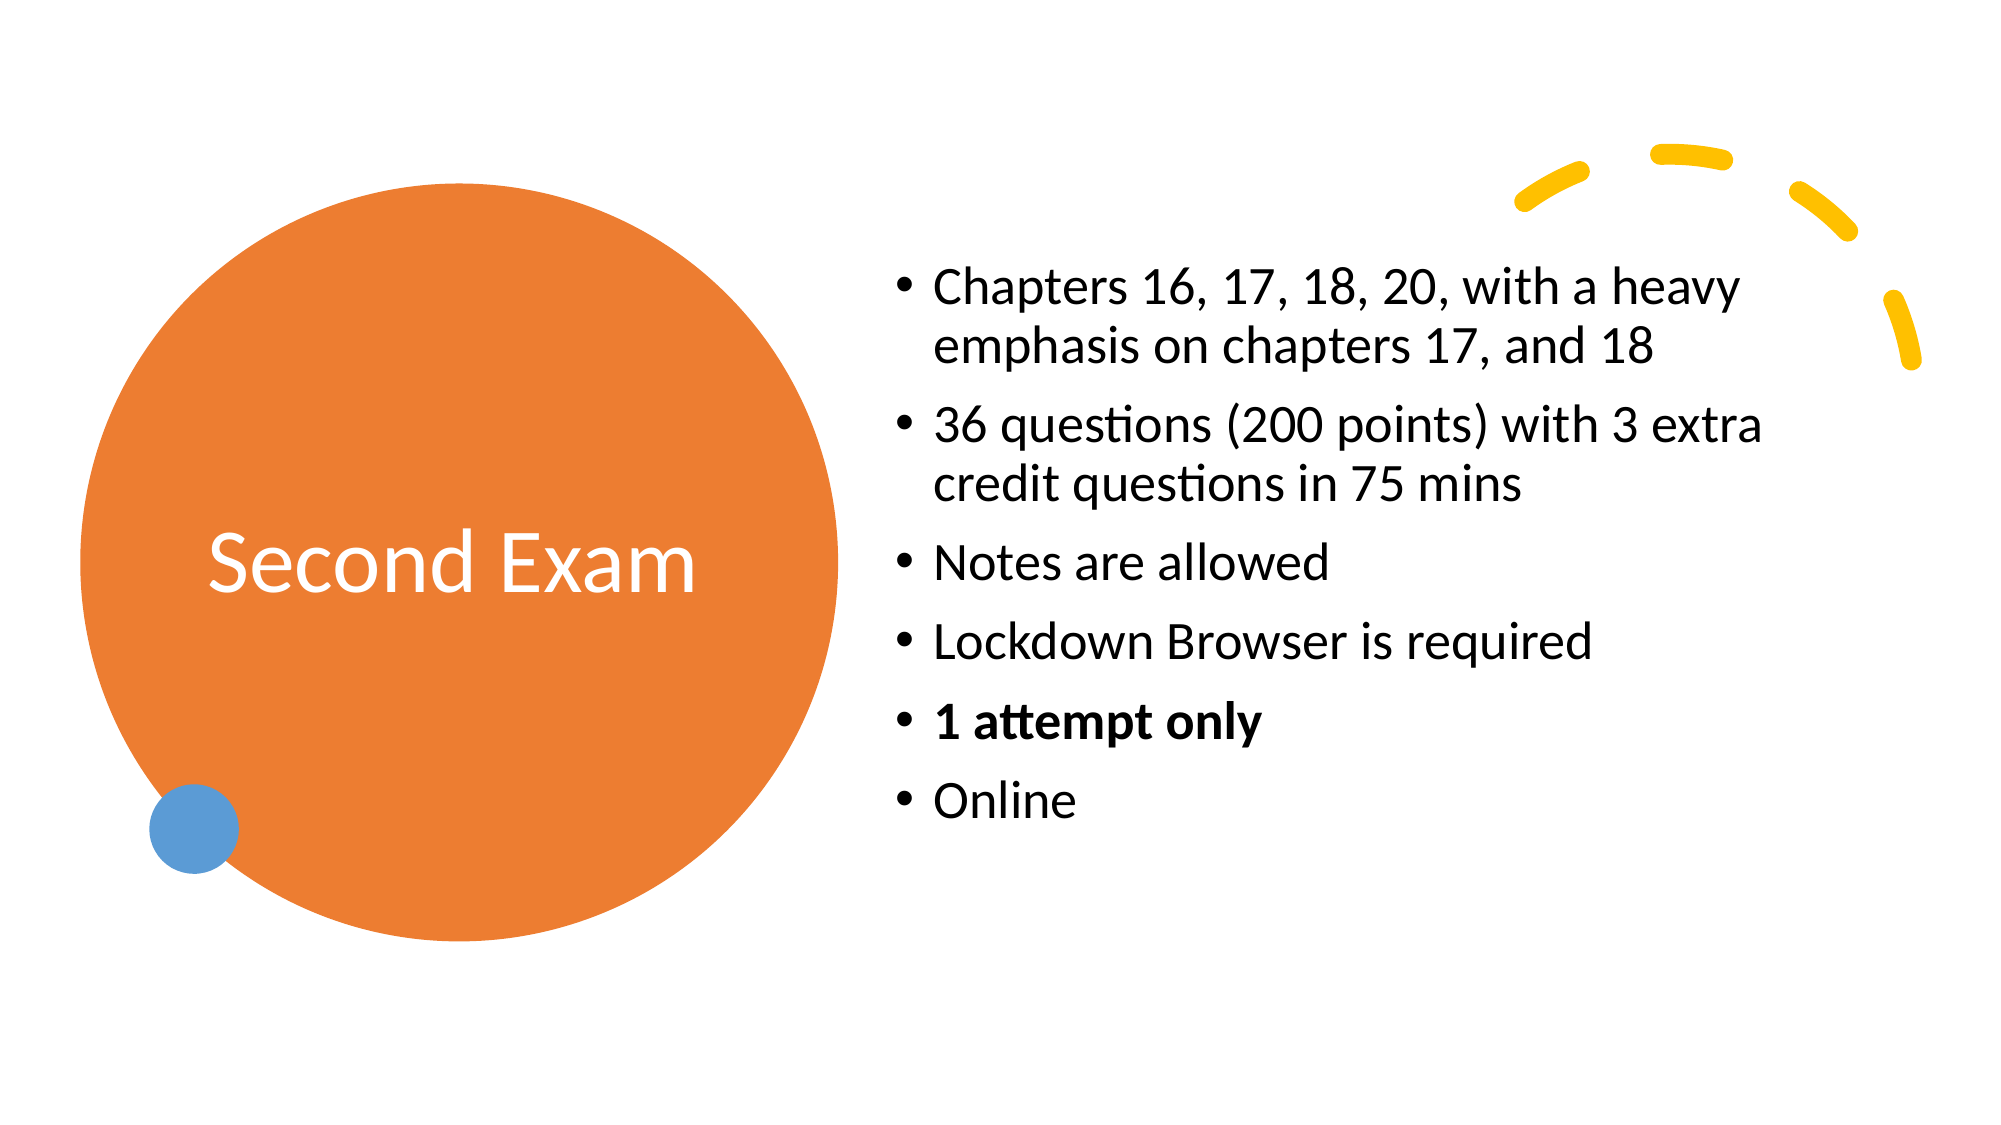

# Second Exam
Chapters 16, 17, 18, 20, with a heavy emphasis on chapters 17, and 18
36 questions (200 points) with 3 extra credit questions in 75 mins
Notes are allowed
Lockdown Browser is required
1 attempt only
Online

Mike Nguyen
2